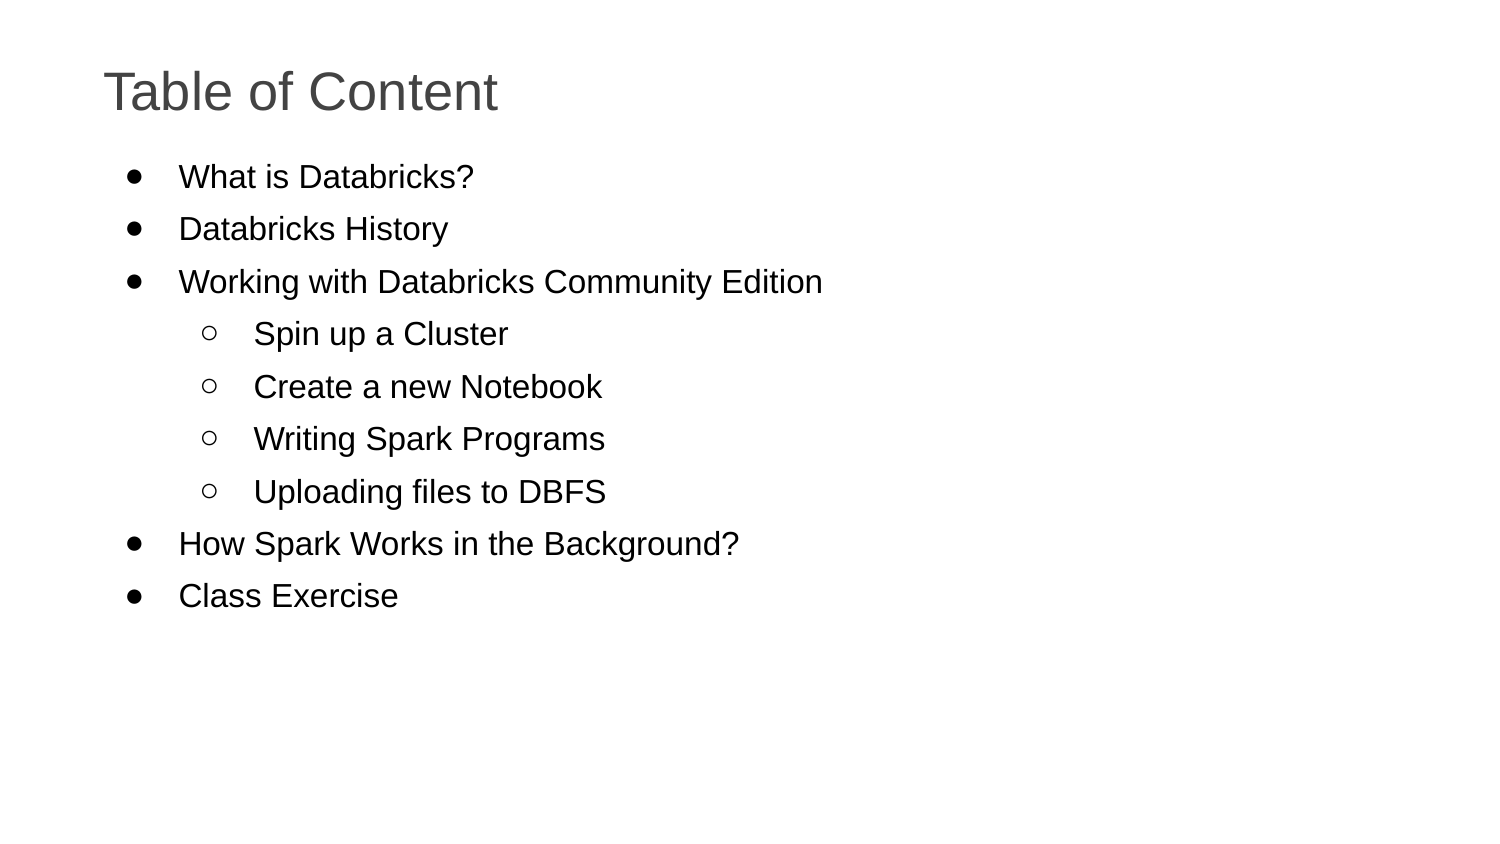

Table of Content
What is Databricks?
Databricks History
Working with Databricks Community Edition
Spin up a Cluster
Create a new Notebook
Writing Spark Programs
Uploading files to DBFS
How Spark Works in the Background?
Class Exercise